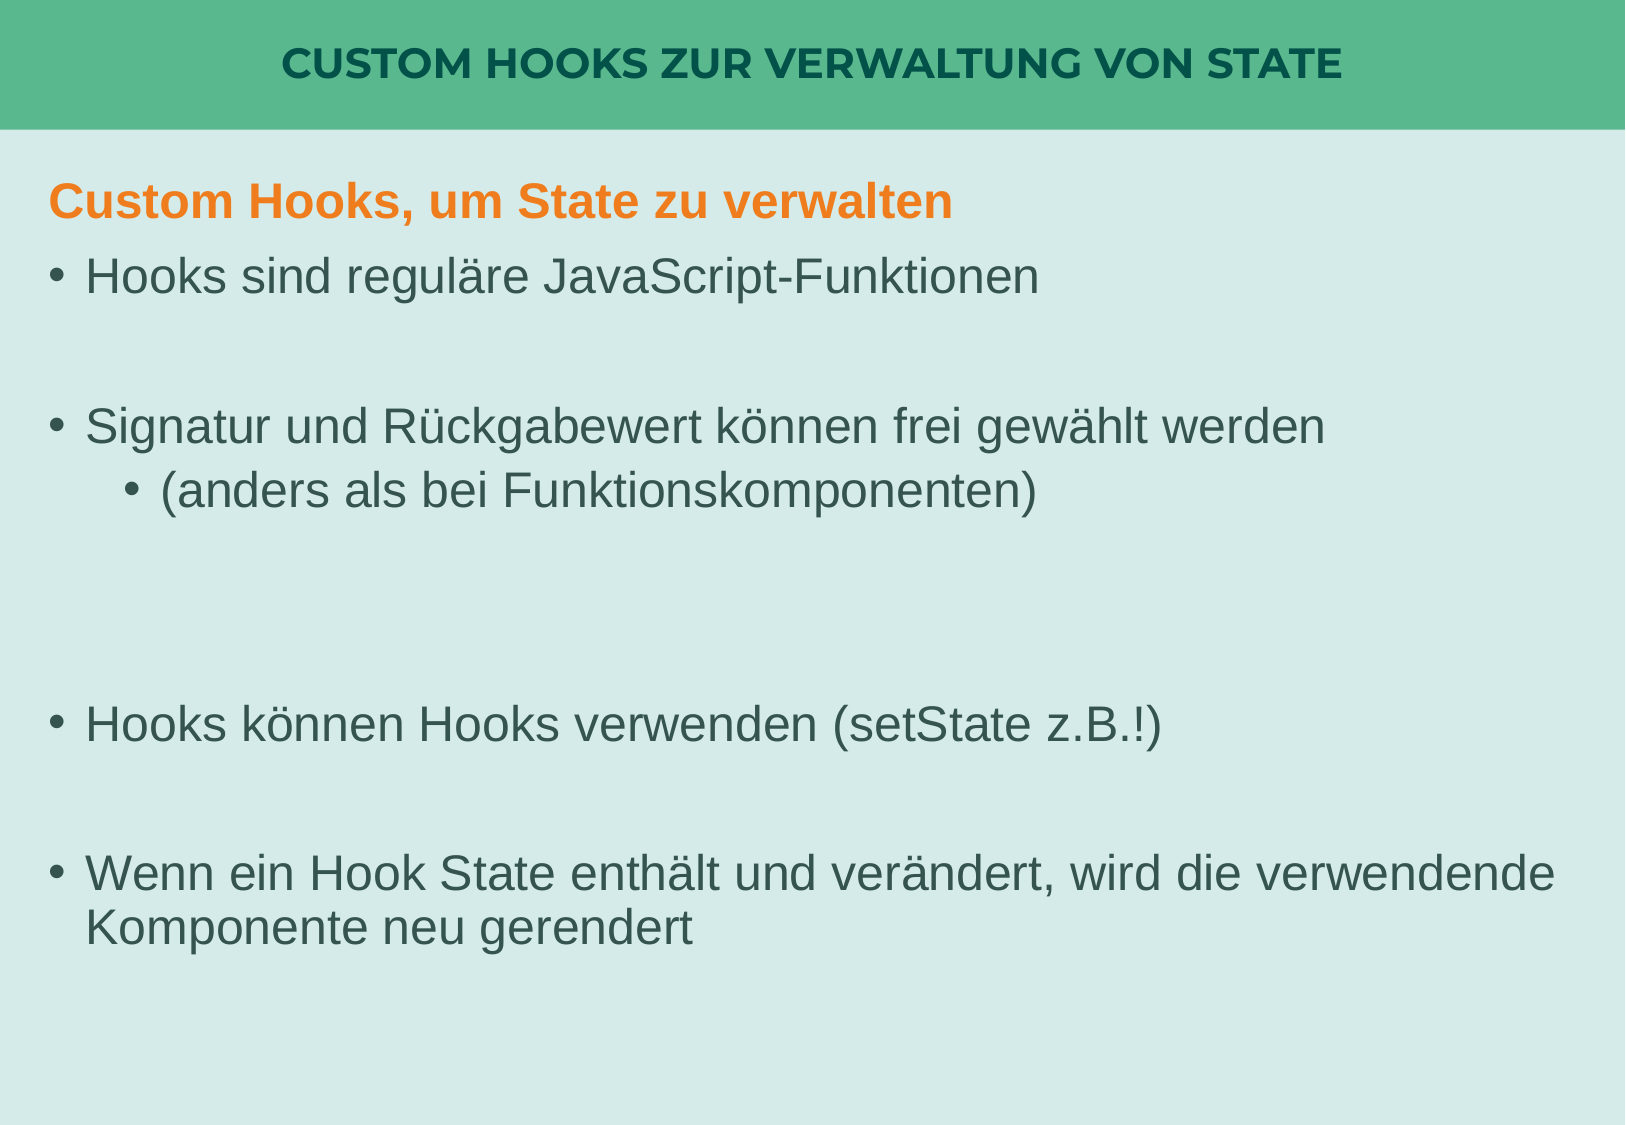

# Custom Hooks zur Verwaltung von State
Custom Hooks, um State zu verwalten
Hooks sind reguläre JavaScript-Funktionen

Signatur und Rückgabewert können frei gewählt werden
(anders als bei Funktionskomponenten)

Hooks können Hooks verwenden (setState z.B.!)

Wenn ein Hook State enthält und verändert, wird die verwendende Komponente neu gerendert